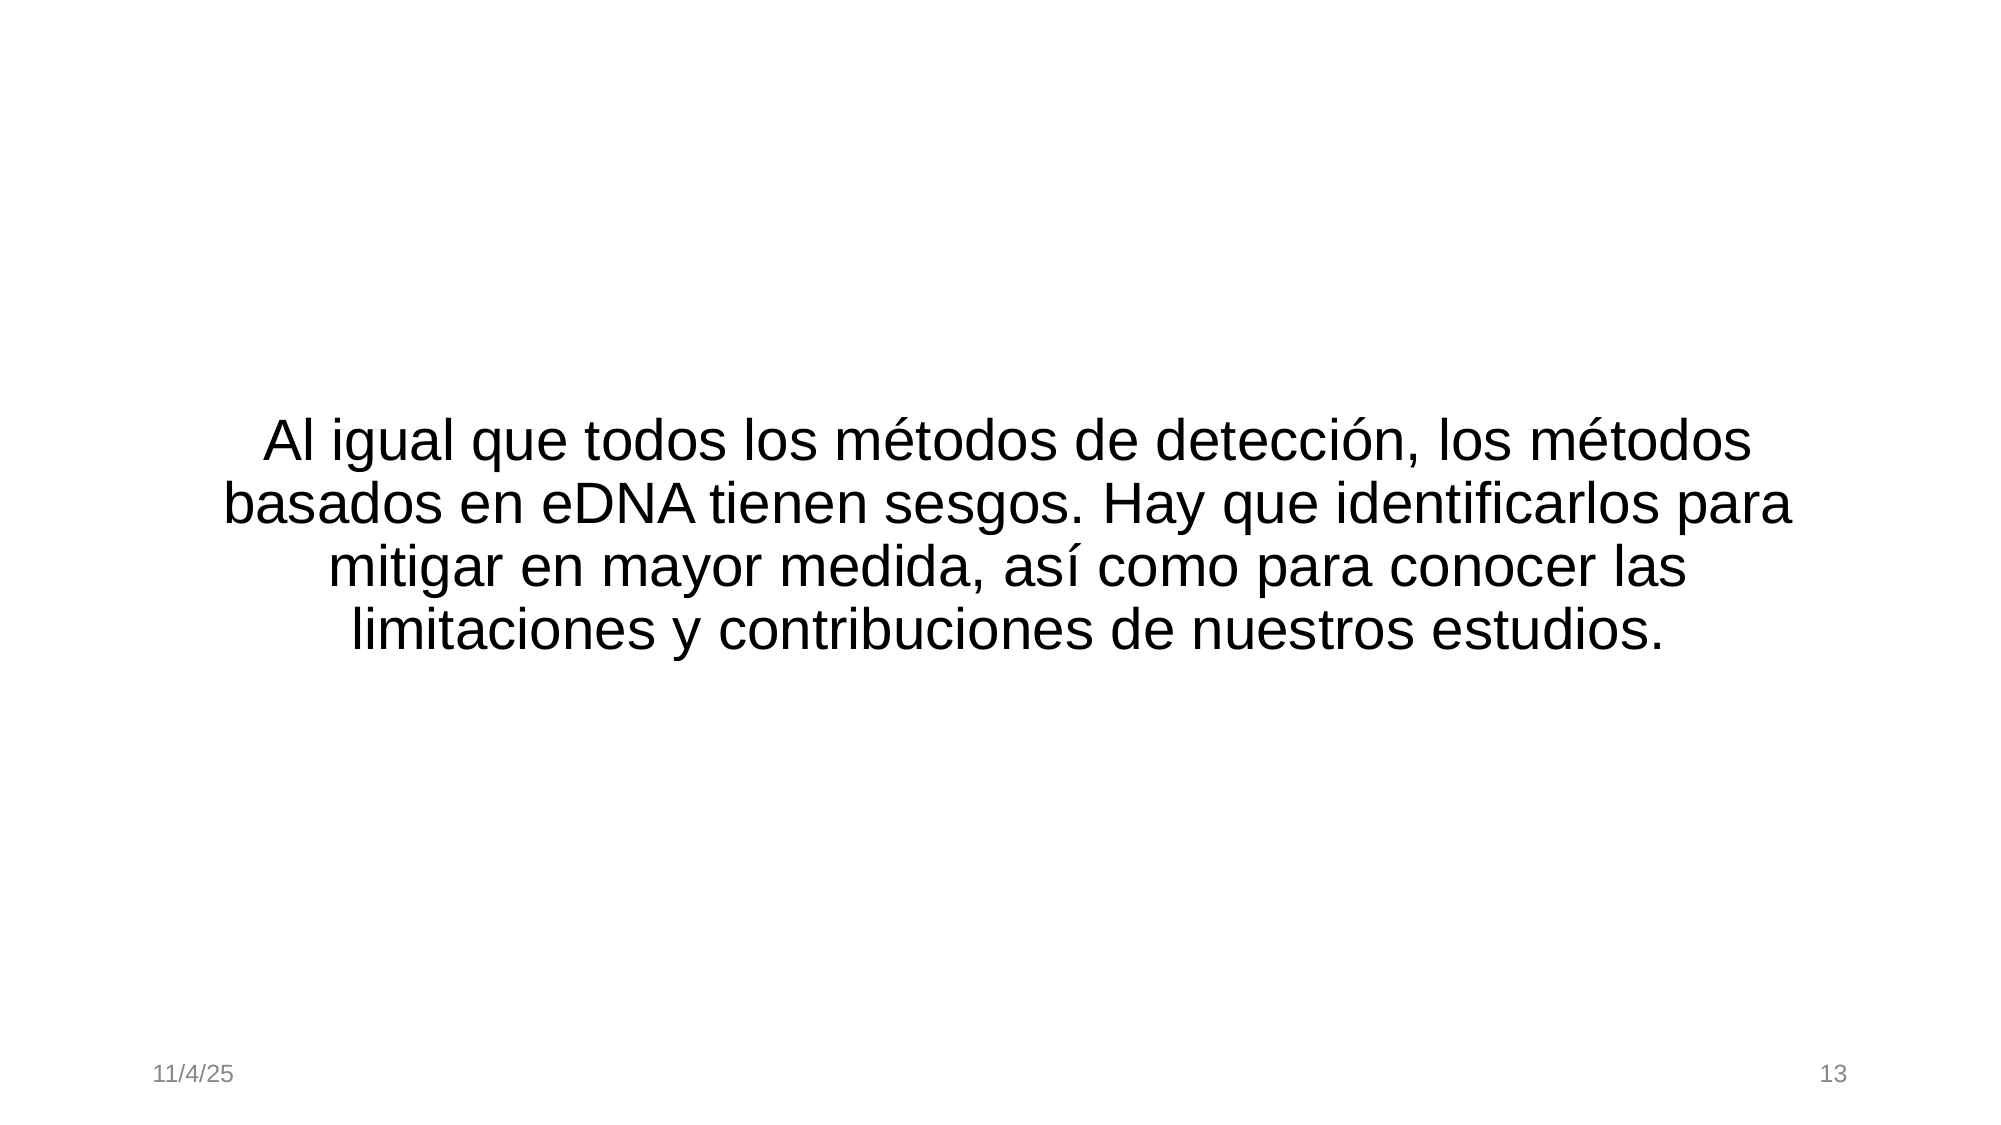

#
Al igual que todos los métodos de detección, los métodos basados en eDNA tienen sesgos. Hay que identificarlos para mitigar en mayor medida, así como para conocer las limitaciones y contribuciones de nuestros estudios.
11/4/25
13